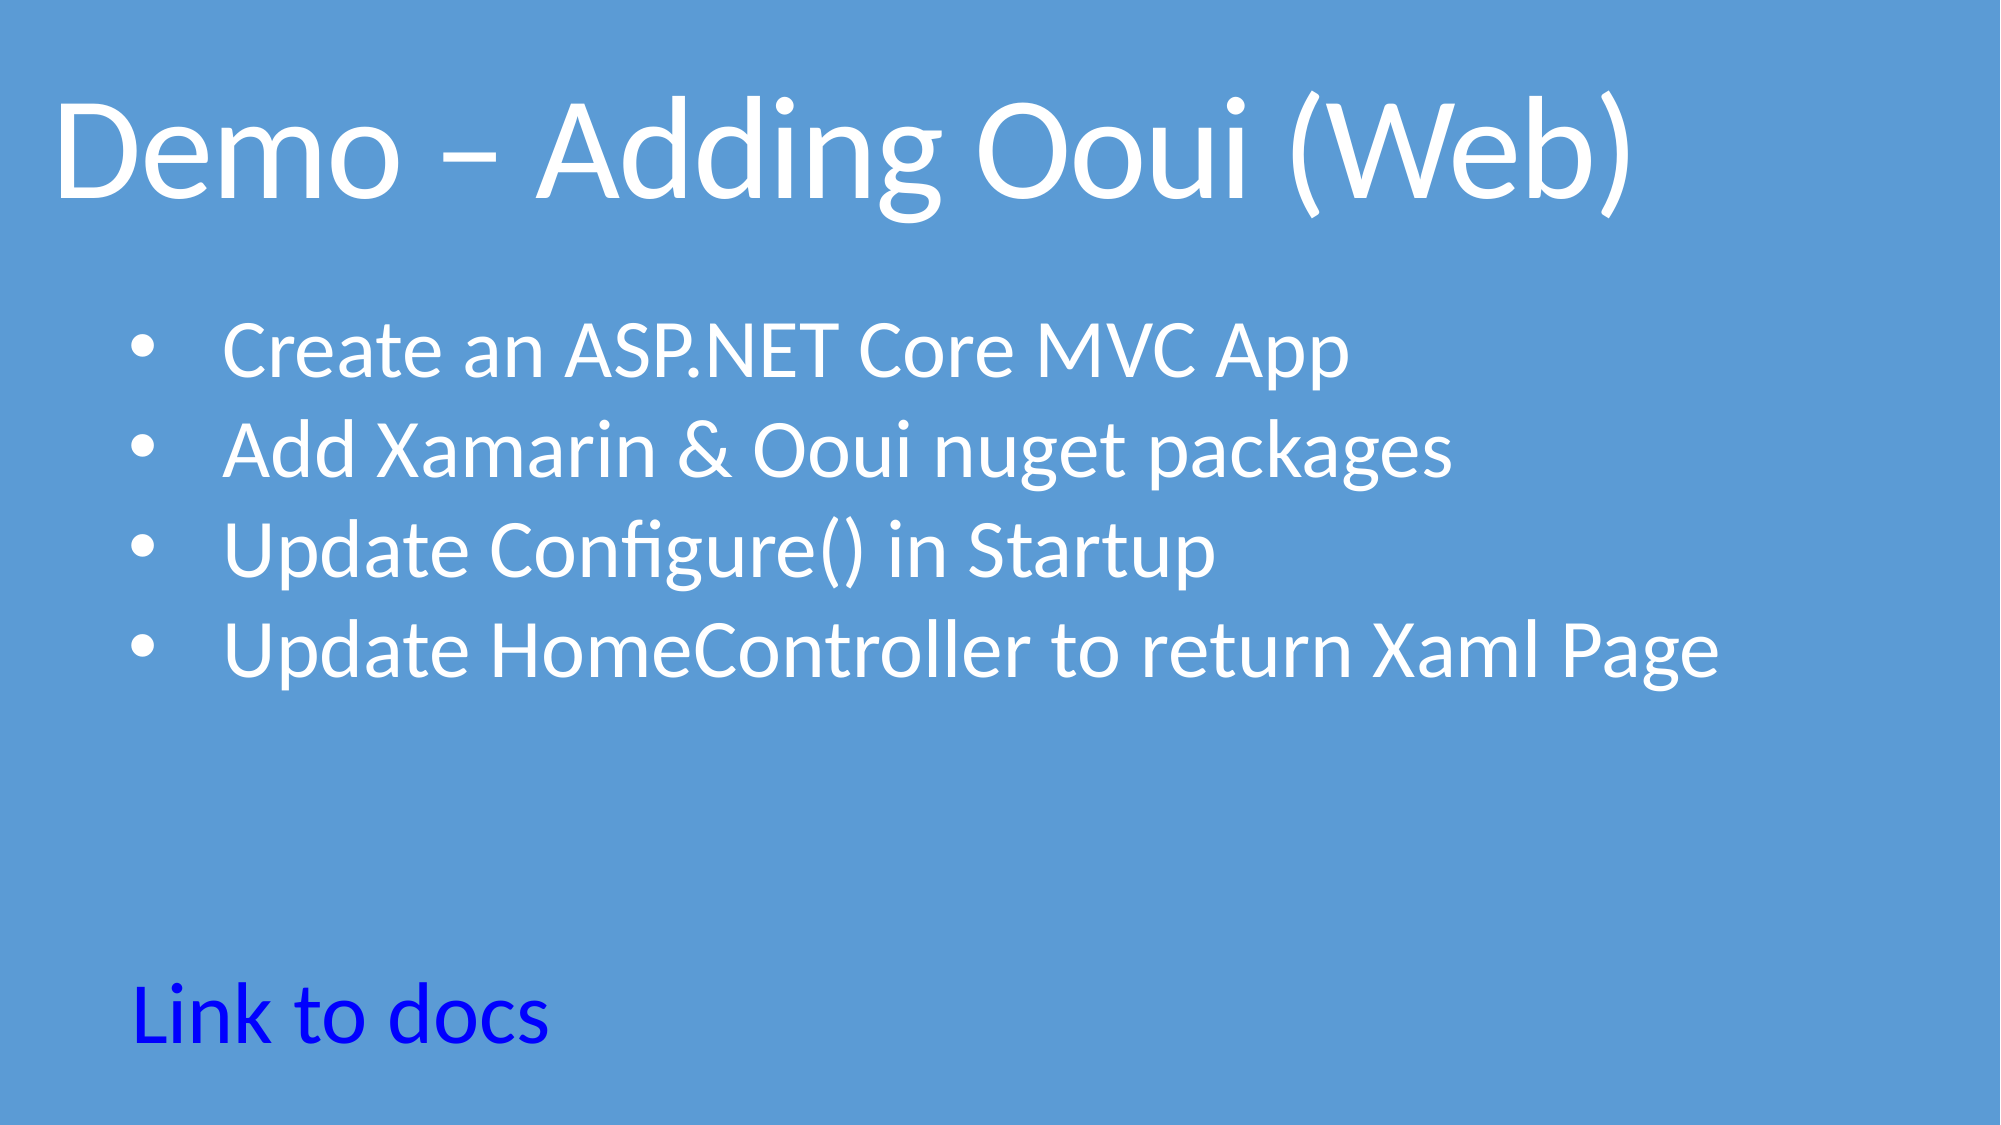

# Demo – Adding Ooui (Web)
Create an ASP.NET Core MVC App
Add Xamarin & Ooui nuget packages
Update Configure() in Startup
Update HomeController to return Xaml Page
Link to docs